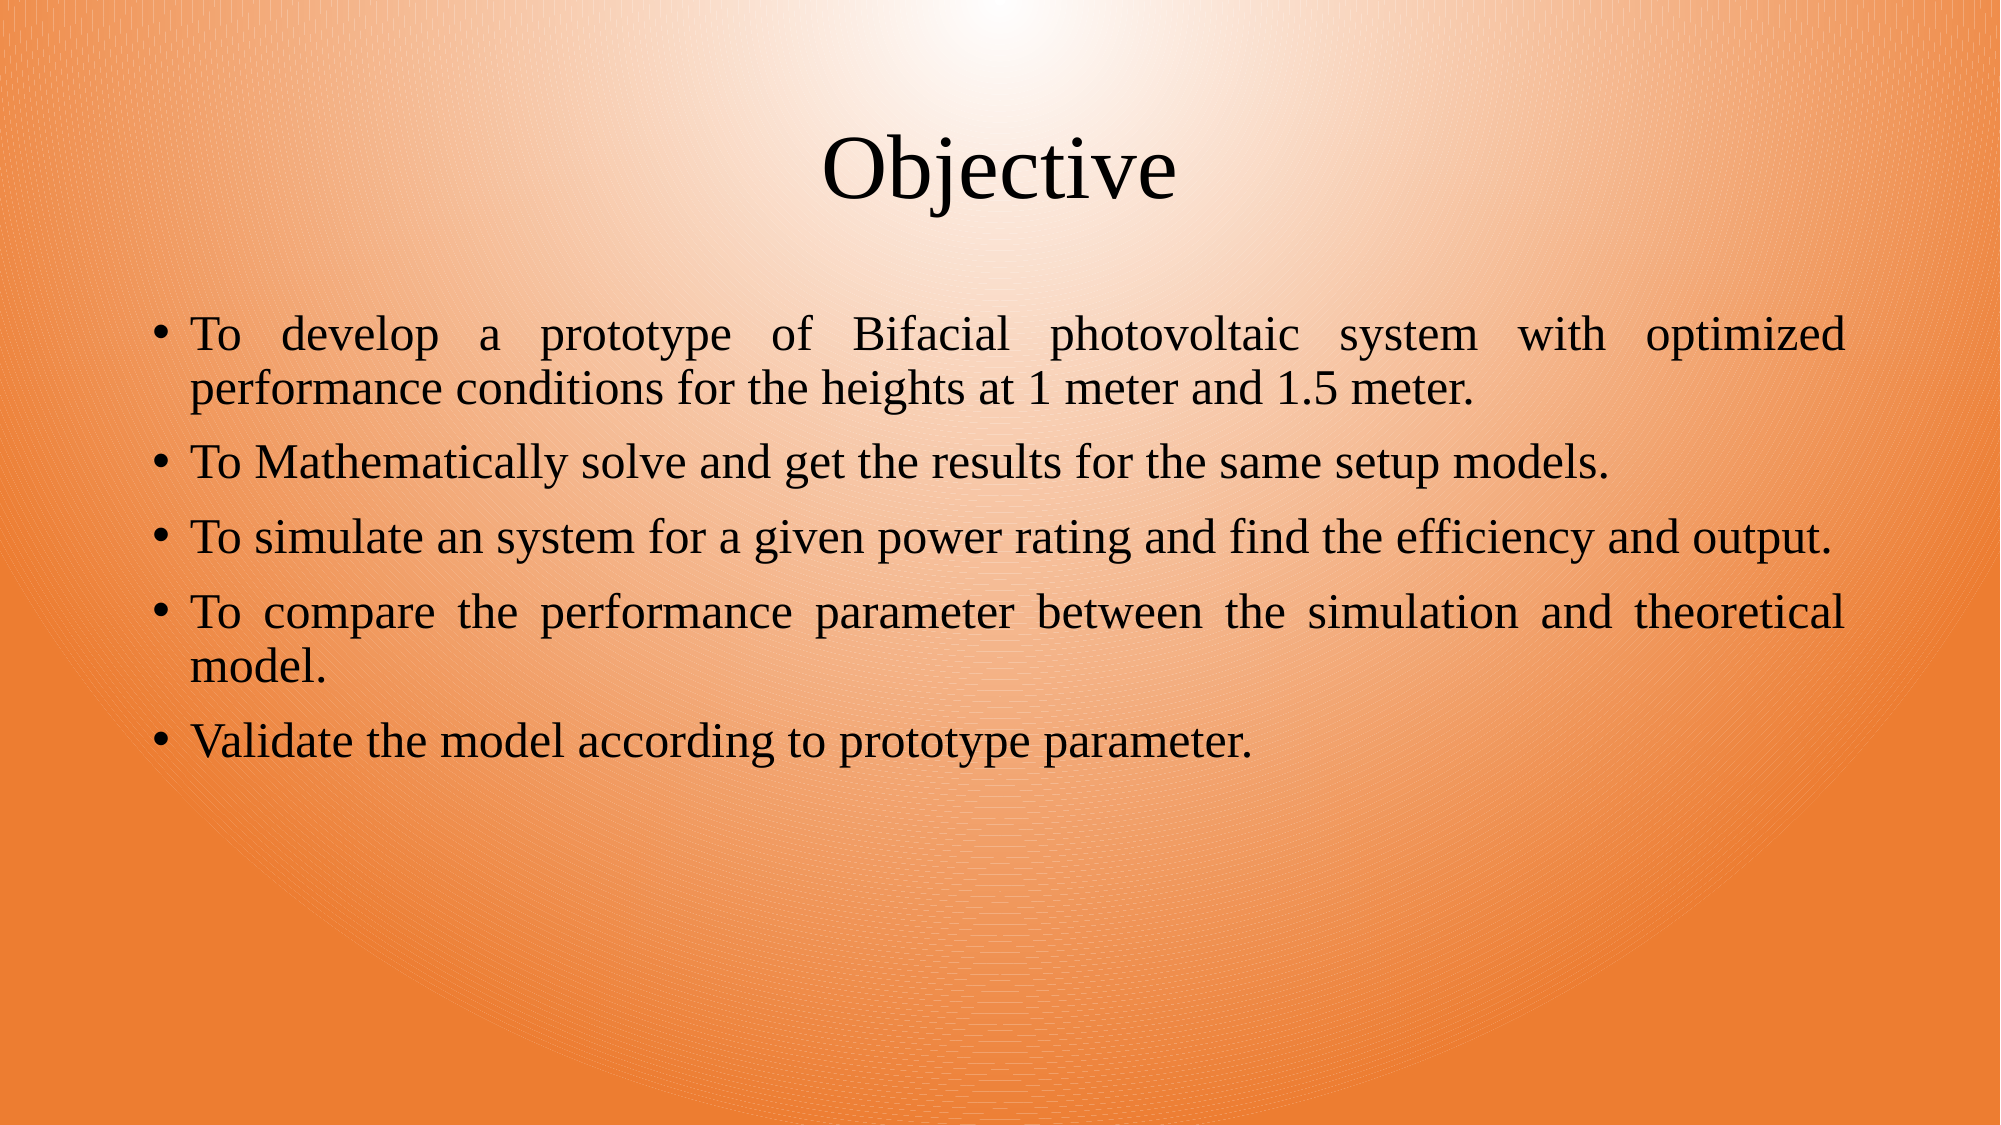

# Objective
To develop a prototype of Bifacial photovoltaic system with optimized performance conditions for the heights at 1 meter and 1.5 meter.
To Mathematically solve and get the results for the same setup models.
To simulate an system for a given power rating and find the efficiency and output.
To compare the performance parameter between the simulation and theoretical model.
Validate the model according to prototype parameter.